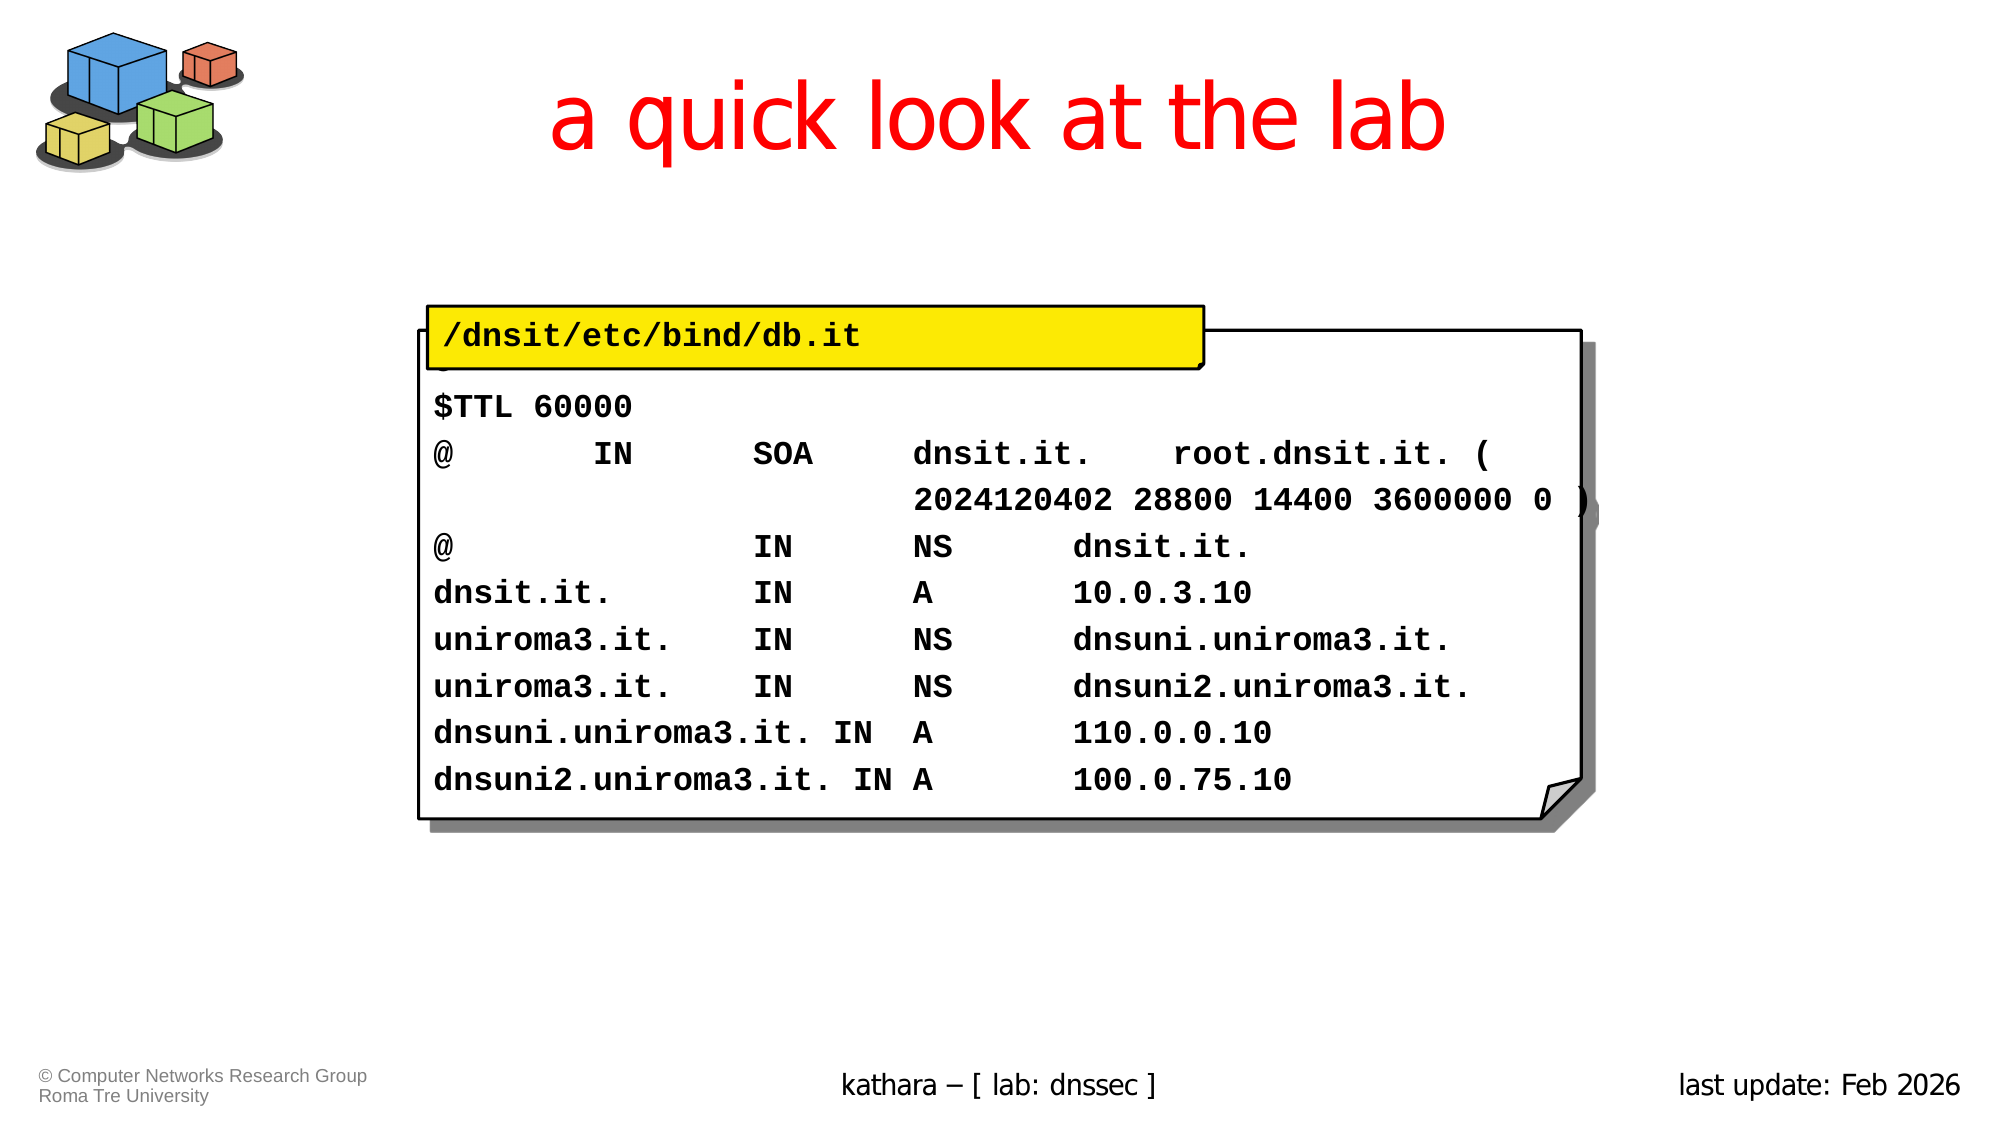

# a quick look at the lab
/dnsit/etc/bind/db.it
O
$TTL 60000
@       IN      SOA     dnsit.it.    root.dnsit.it. (
                        2024120402 28800 14400 3600000 0 )
@               IN      NS      dnsit.it.
dnsit.it.       IN      A       10.0.3.10
uniroma3.it.    IN      NS      dnsuni.uniroma3.it.
uniroma3.it.    IN      NS      dnsuni2.uniroma3.it.
dnsuni.uniroma3.it. IN  A       110.0.0.10
dnsuni2.uniroma3.it. IN A       100.0.75.10
kathara – [ lab: dnssec ]
last update: Feb 2026